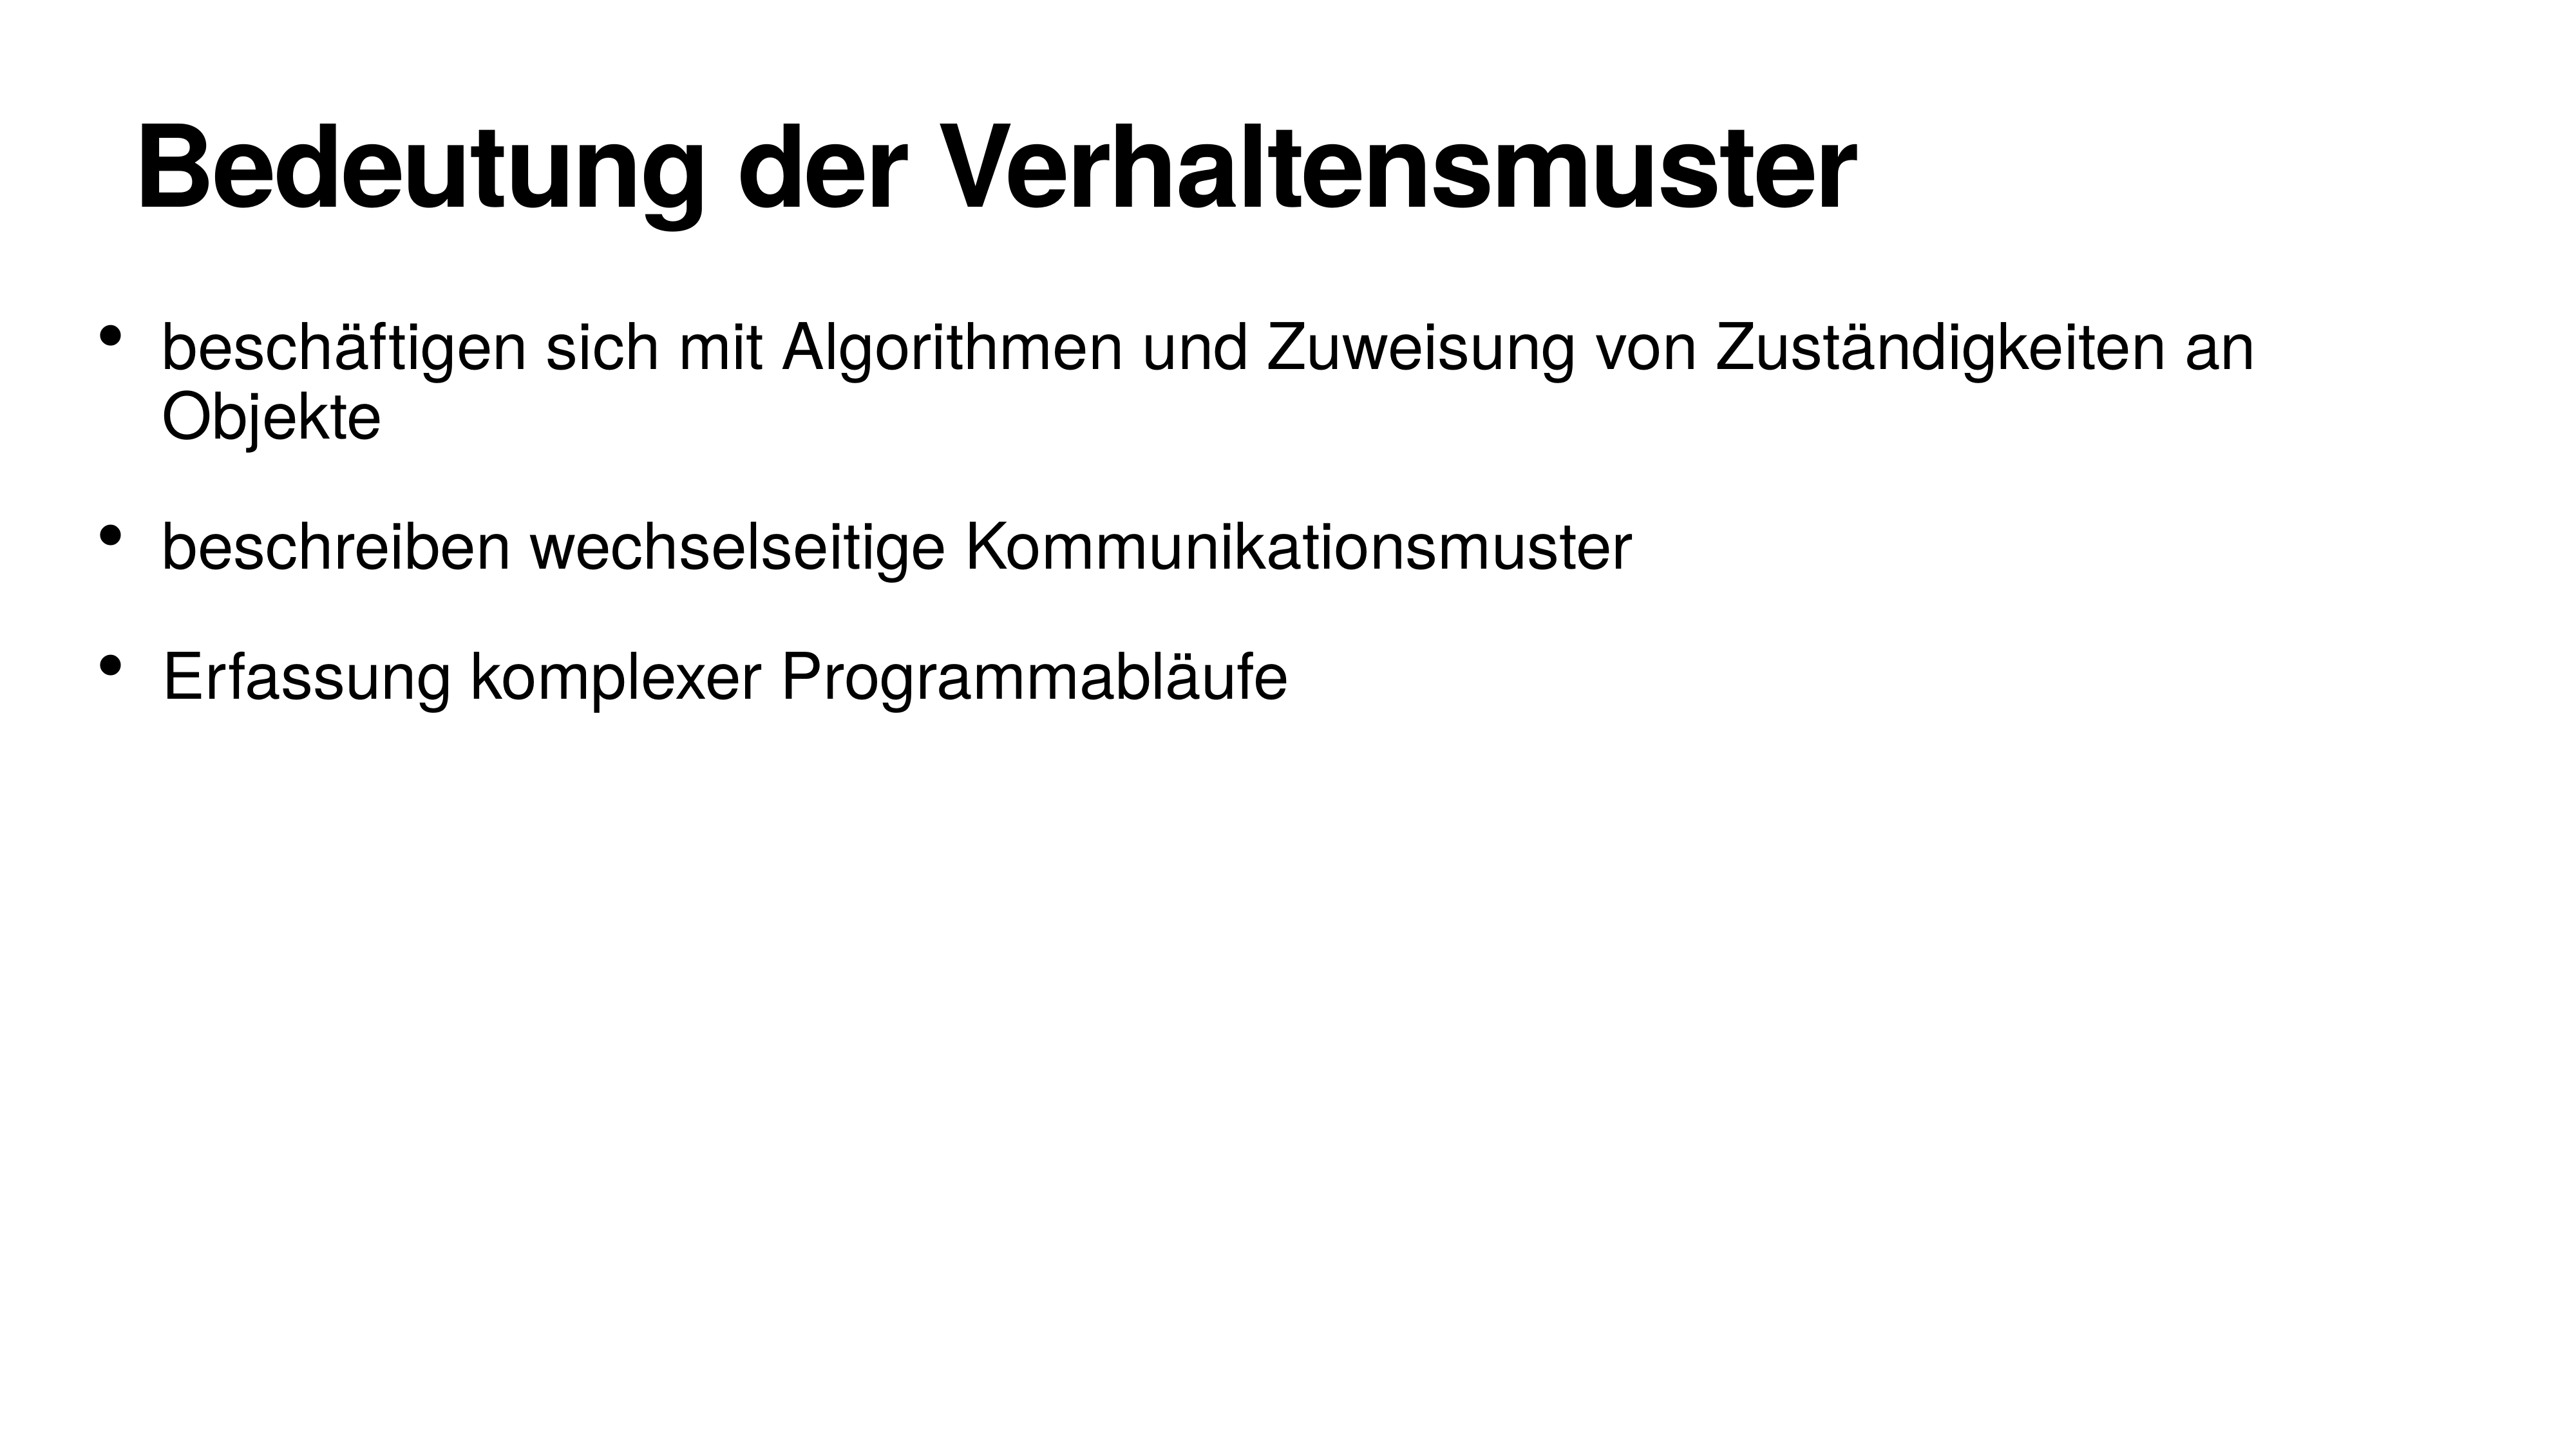

Bedeutung der Verhaltensmuster
beschäftigen sich mit Algorithmen und Zuweisung von Zuständigkeiten an Objekte
beschreiben wechselseitige Kommunikationsmuster
Erfassung komplexer Programmabläufe